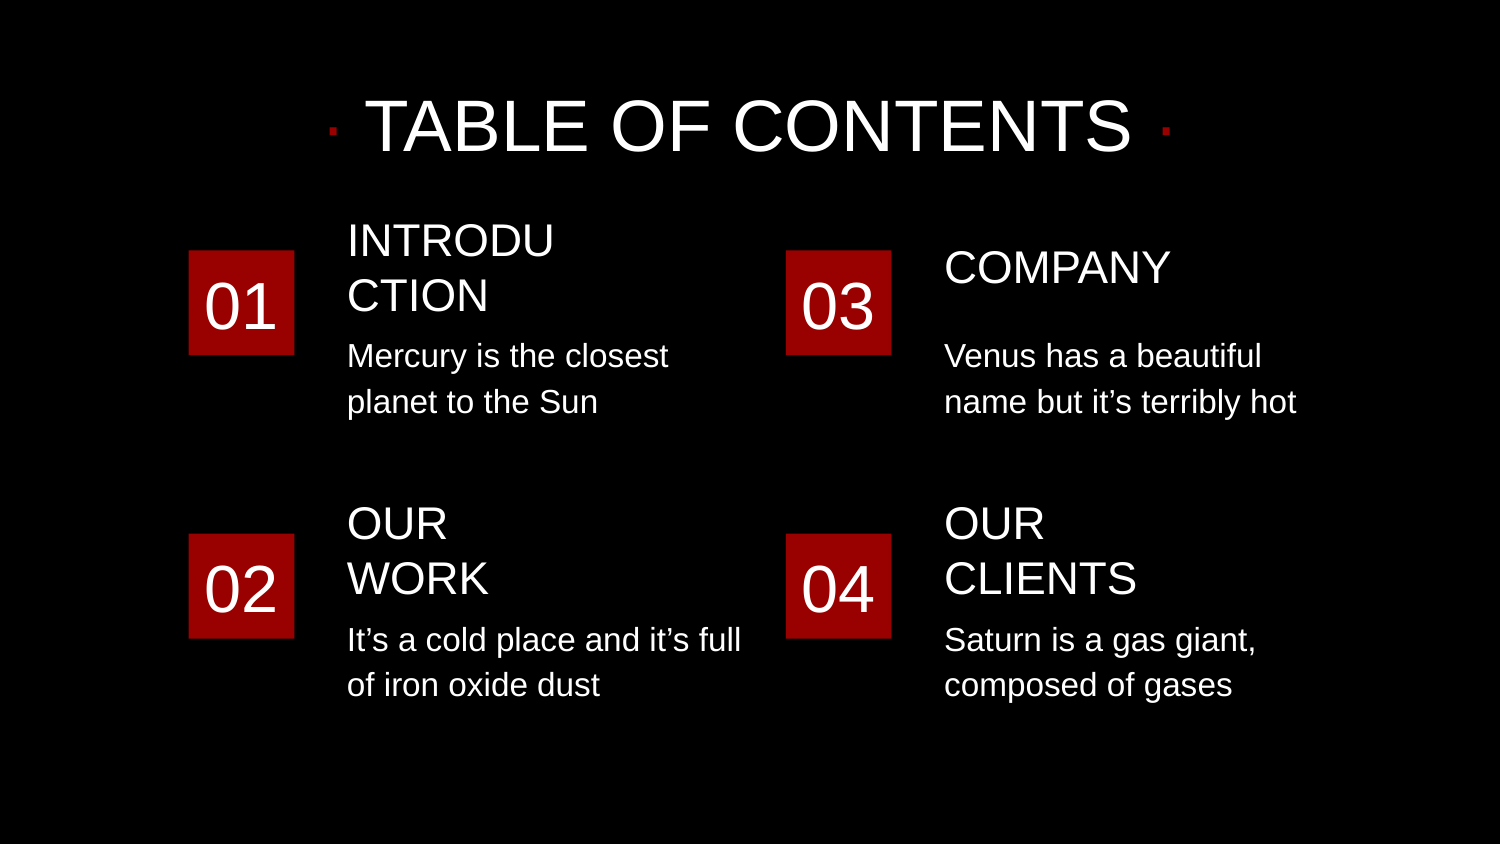

# · TABLE OF CONTENTS ·
INTRODUCTION
COMPANY

01
03
Venus has a beautiful name but it’s terribly hot
Mercury is the closest planet to the Sun
OUR WORK
OUR CLIENTS

02
04
It’s a cold place and it’s full of iron oxide dust
Saturn is a gas giant, composed of gases